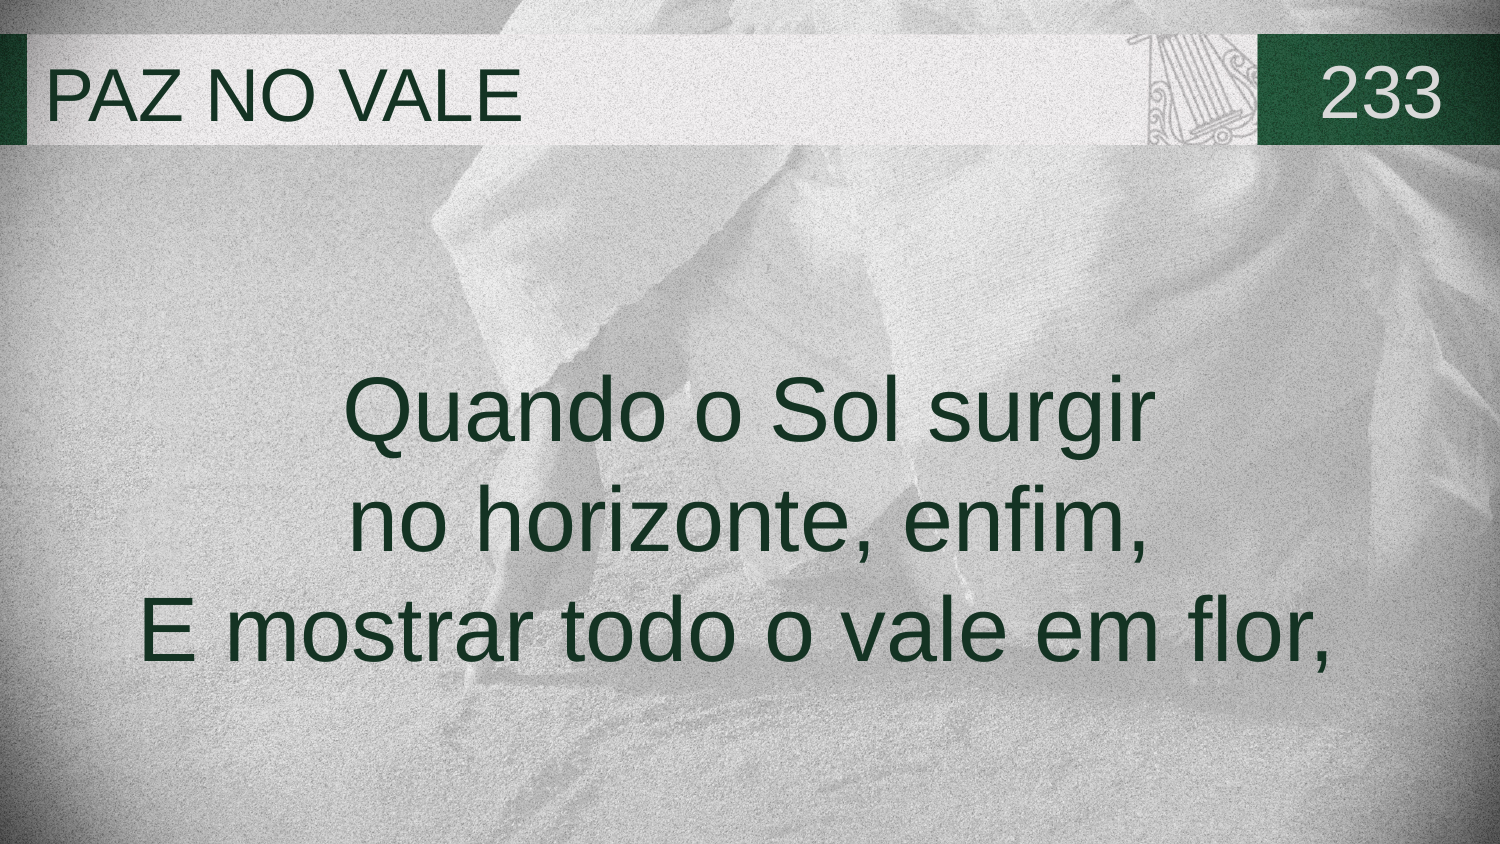

# PAZ NO VALE
233
Quando o Sol surgir
 no horizonte, enfim,
E mostrar todo o vale em flor,